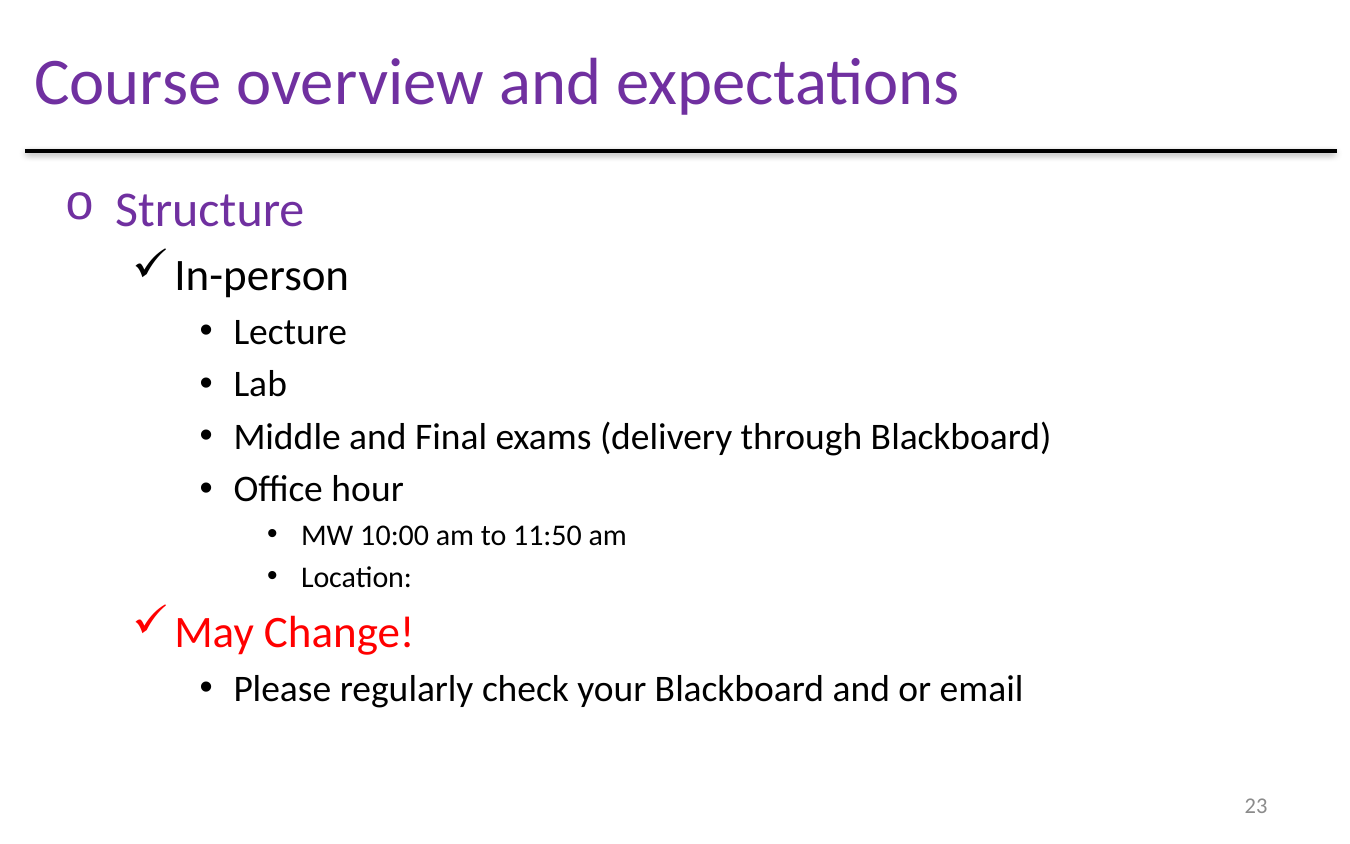

Course overview and expectations
Structure
In-person
Lecture
Lab
Middle and Final exams (delivery through Blackboard)
Office hour
MW 10:00 am to 11:50 am
Location:
May Change!
Please regularly check your Blackboard and or email
23